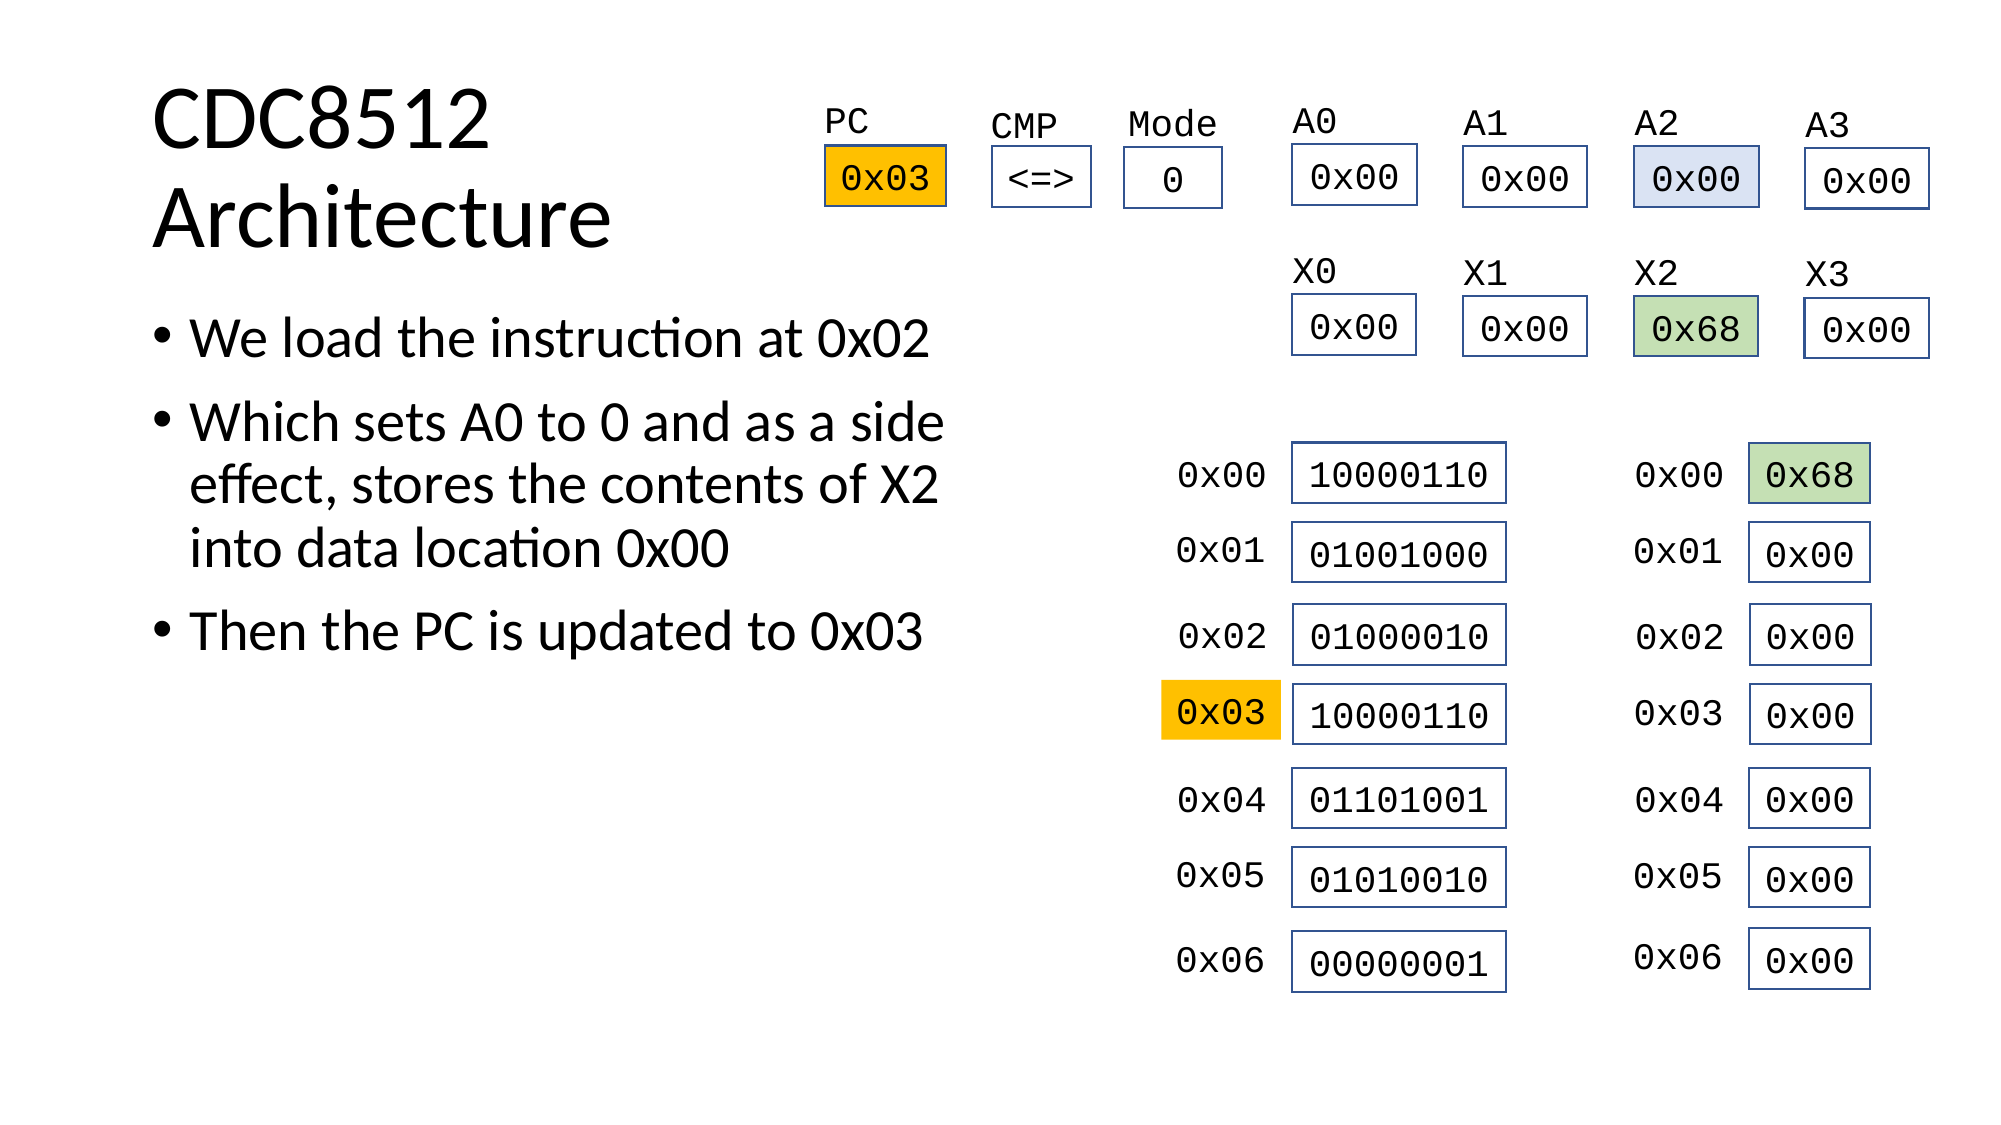

# CDC8512 Architecture
PC
A0
A1
A2
Mode
A3
CMP
0x00
0x03
0x00
0x00
<=>
0
0x00
X0
X1
X2
X3
0x00
0x00
0x68
0x00
We load the instruction at 0x02
Which sets A0 to 0 and as a side effect, stores the contents of X2 into data location 0x00
Then the PC is updated to 0x03

0x00
10000110
0x00
0x68
0x01
0x01
01001000
0x00
0x02
01000010
0x02
0x00
0x03
0x03
10000110
0x00
0x04
01101001
0x04
0x00
0x05
0x05
01010010
0x00
0x06
0x06
0x00
00000001